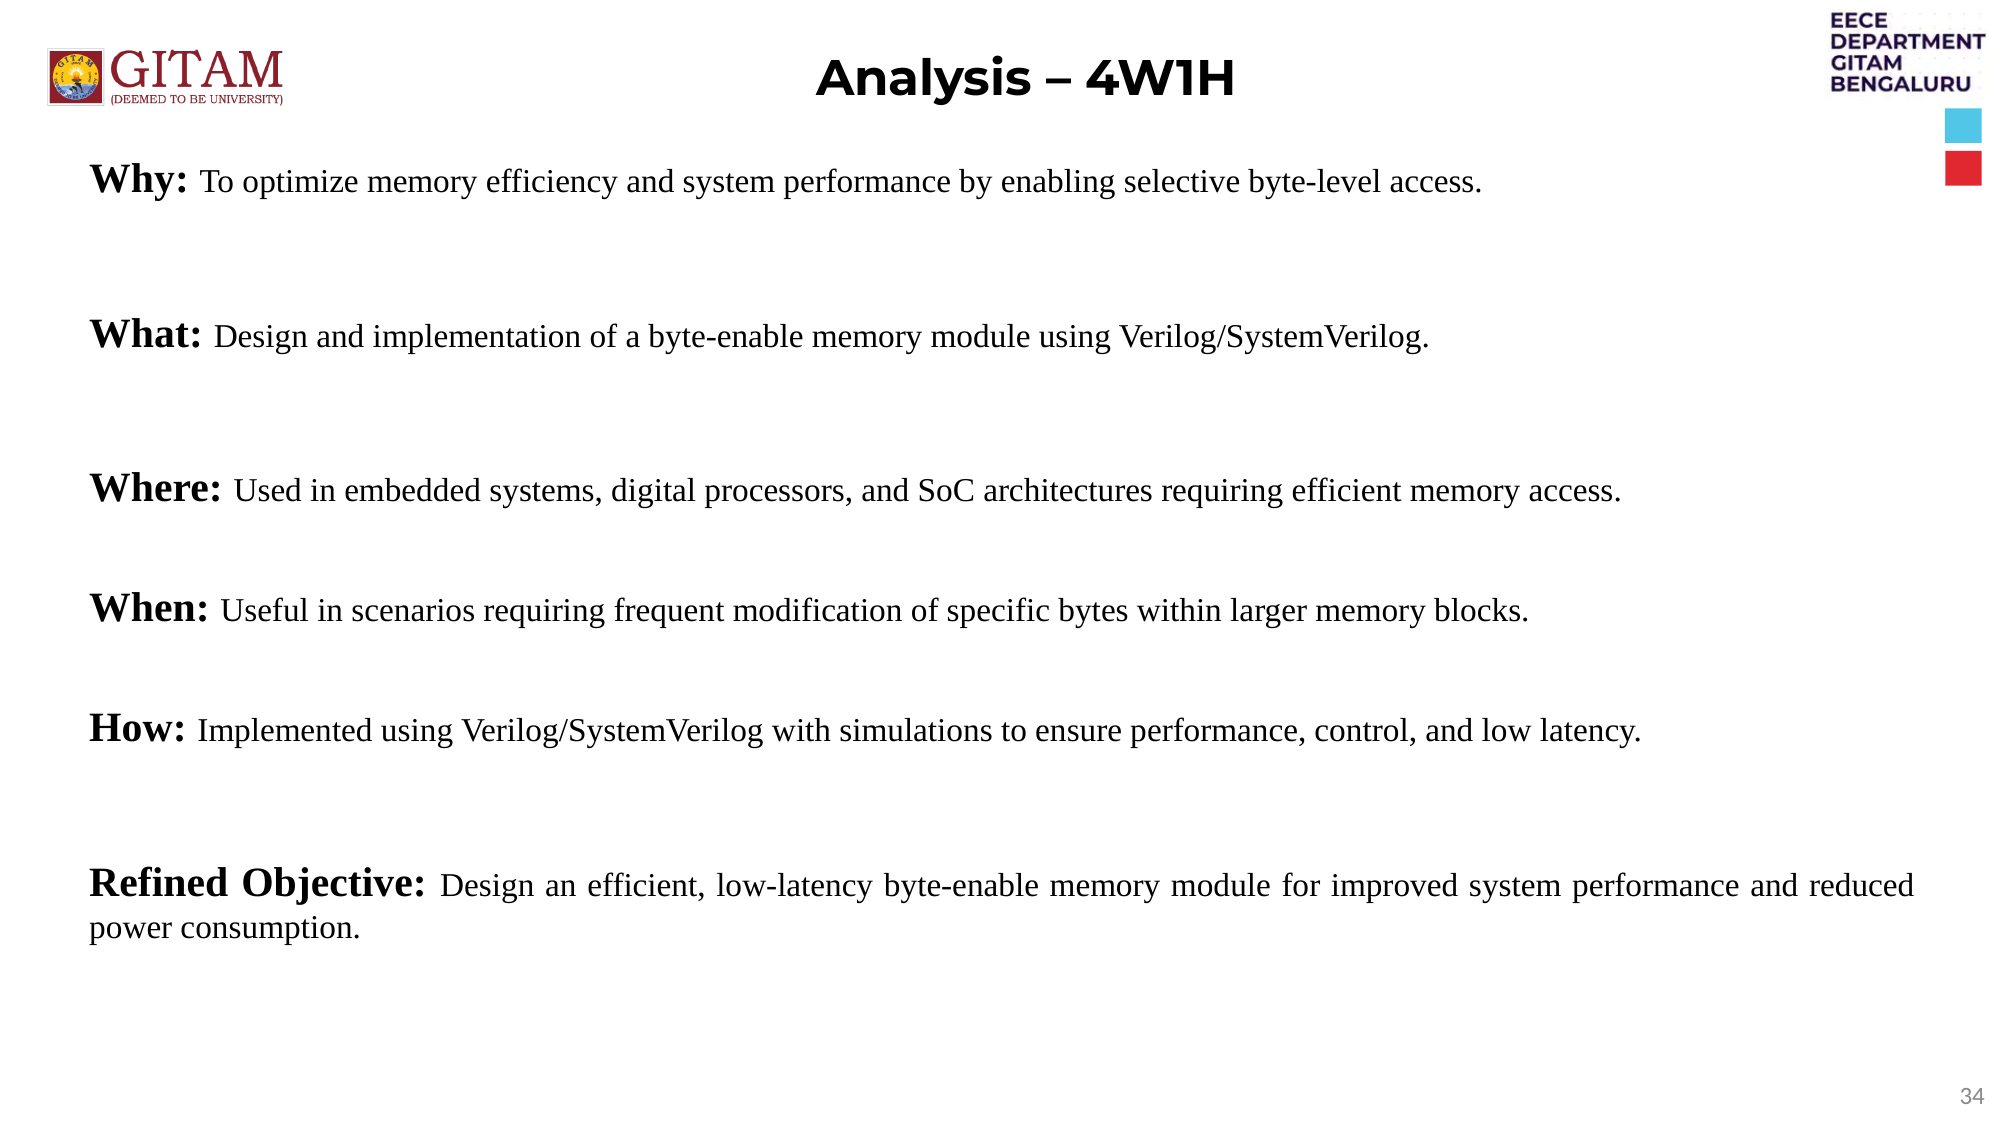

Analysis – 4W1H
Why: To optimize memory efficiency and system performance by enabling selective byte-level access.

What: Design and implementation of a byte-enable memory module using Verilog/SystemVerilog.

Where: Used in embedded systems, digital processors, and SoC architectures requiring efficient memory access.

When: Useful in scenarios requiring frequent modification of specific bytes within larger memory blocks.

How: Implemented using Verilog/SystemVerilog with simulations to ensure performance, control, and low latency.

Refined Objective: Design an efficient, low-latency byte-enable memory module for improved system performance and reduced power consumption.
34